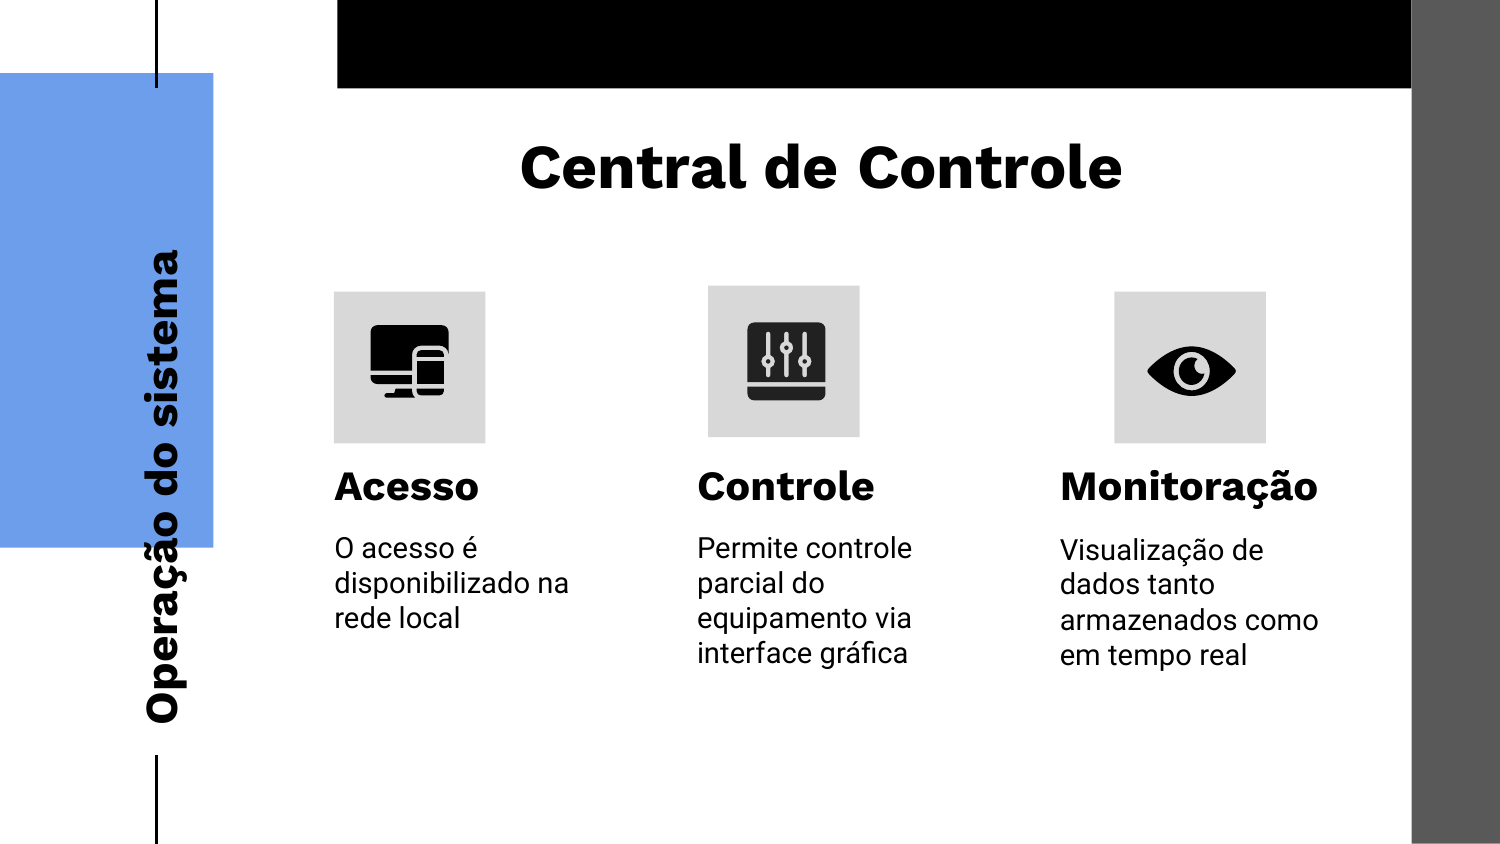

Central de Controle

# Operação do sistema
Acesso
Monitoração
Controle
O acesso é disponibilizado na rede local
Permite controle parcial do equipamento via interface gráfica
Visualização de dados tanto armazenados como em tempo real